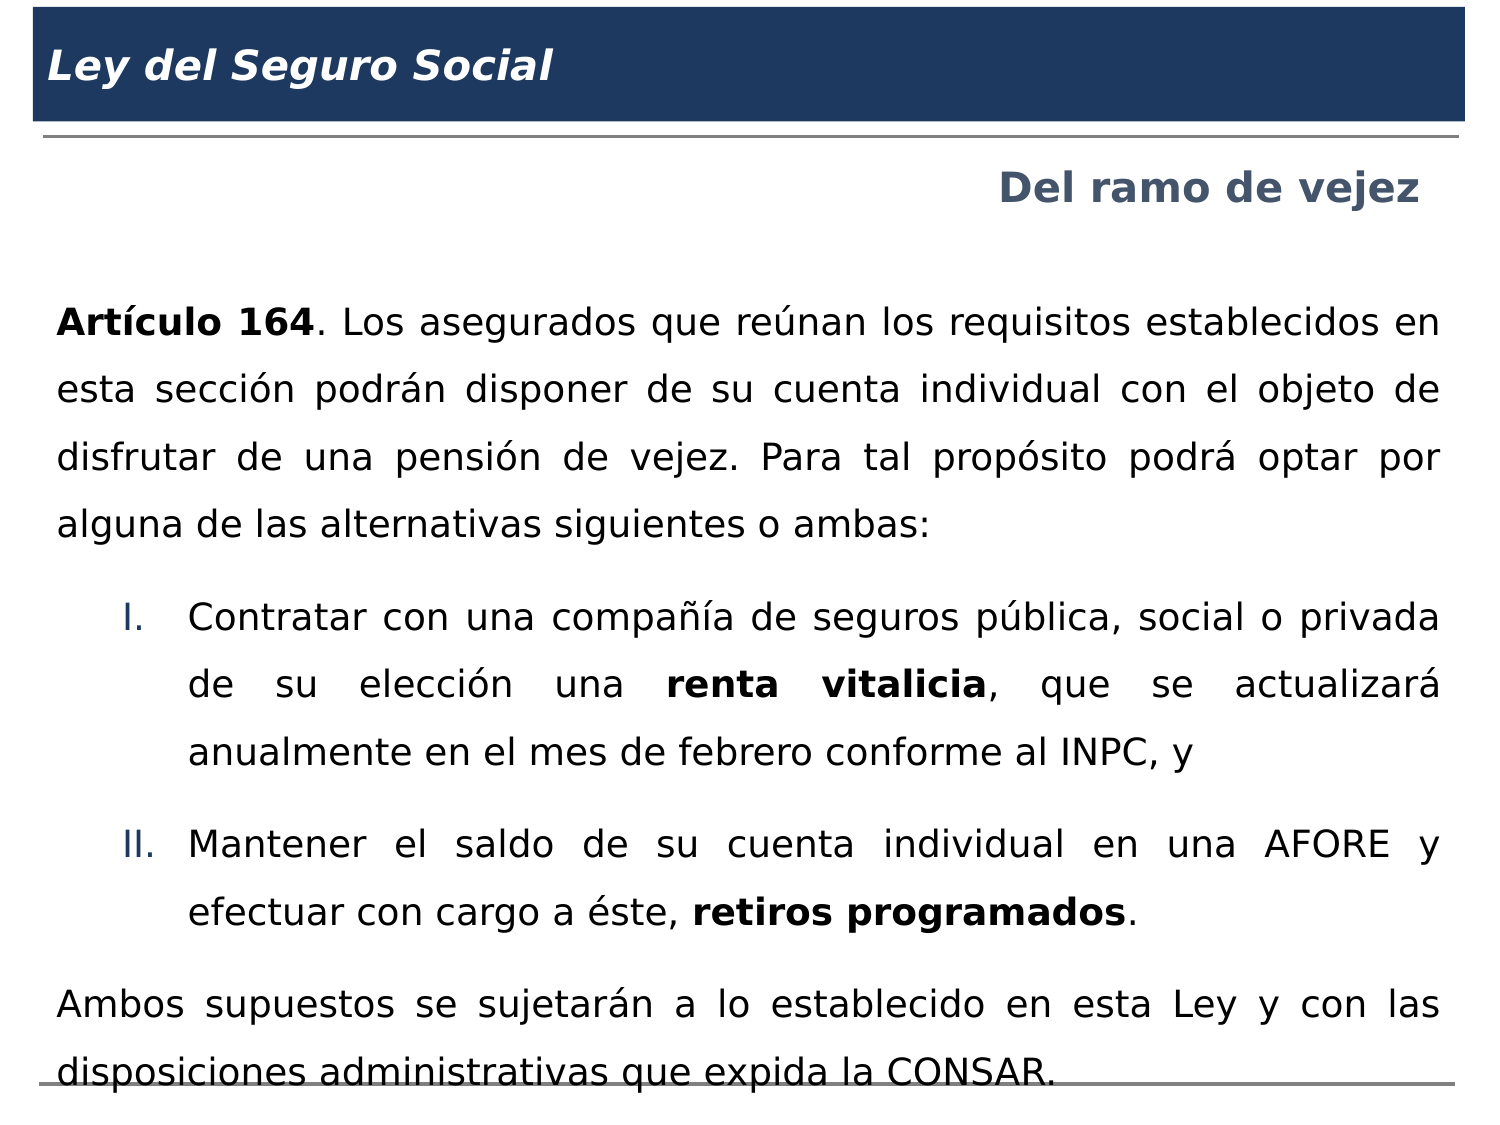

Ley del Seguro Social
Del ramo de vejez
Artículo 164. Los asegurados que reúnan los requisitos establecidos en esta sección podrán disponer de su cuenta individual con el objeto de disfrutar de una pensión de vejez. Para tal propósito podrá optar por alguna de las alternativas siguientes o ambas:
Contratar con una compañía de seguros pública, social o privada de su elección una renta vitalicia, que se actualizará anualmente en el mes de febrero conforme al INPC, y
Mantener el saldo de su cuenta individual en una AFORE y efectuar con cargo a éste, retiros programados.
Ambos supuestos se sujetarán a lo establecido en esta Ley y con las disposiciones administrativas que expida la CONSAR.